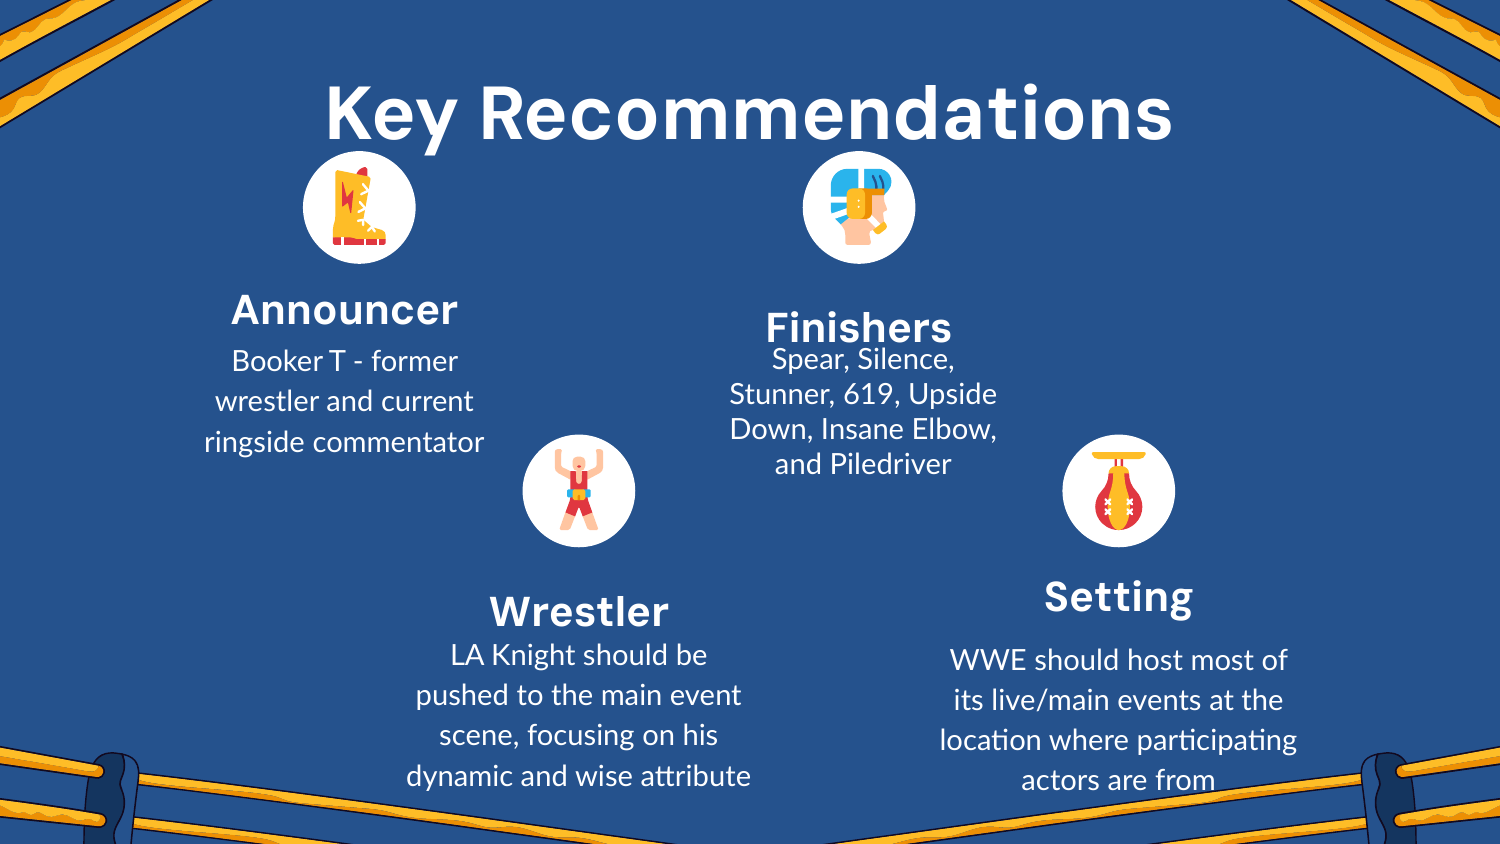

# Key Recommendations

Announcer
Finishers
Booker T - former wrestler and current ringside commentator
Spear, Silence, Stunner, 619, Upside Down, Insane Elbow, and Piledriver

Setting
Wrestler
LA Knight should be pushed to the main event scene, focusing on his dynamic and wise attribute
WWE should host most of its live/main events at the location where participating actors are from